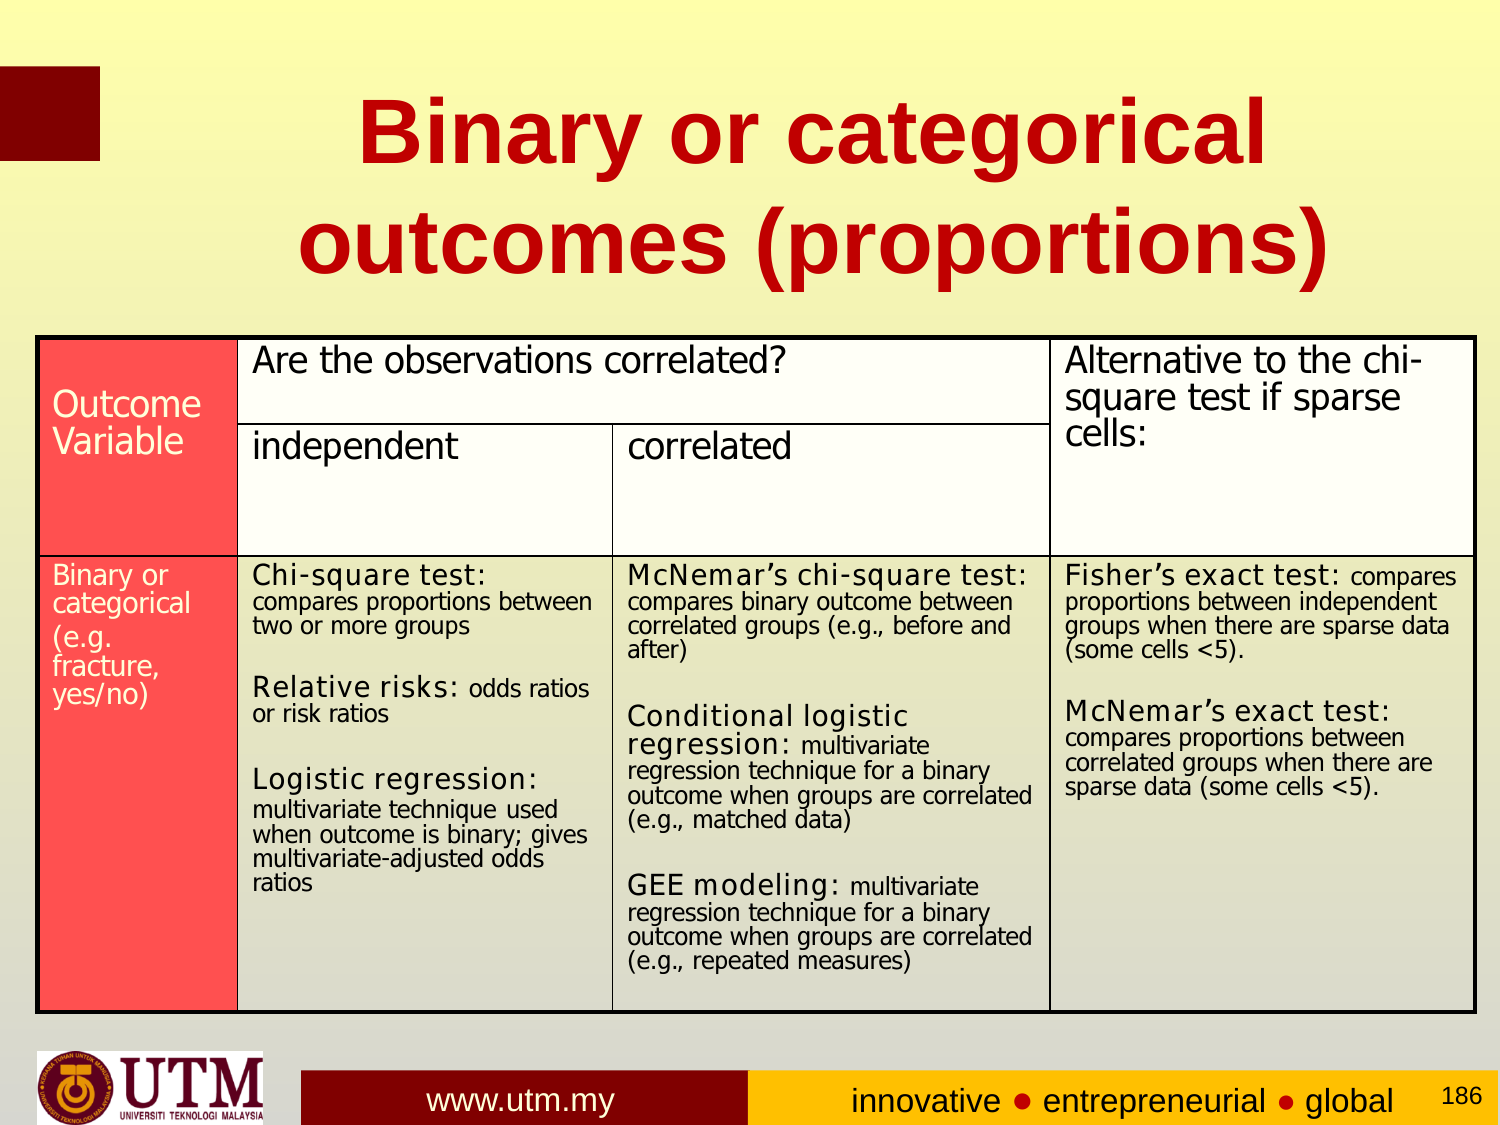

# Binary or categorical outcomes (proportions)
| Outcome Variable | Are the observations correlated? |  | Alternative to the chi-square test if sparse cells: |
| --- | --- | --- | --- |
|  | independent | correlated |  |
| Binary or categorical (e.g. fracture, yes/no) | Chi-square test: compares proportions between two or more groups Relative risks: odds ratios or risk ratios Logistic regression: multivariate technique used when outcome is binary; gives multivariate-adjusted odds ratios | McNemar’s chi-square test: compares binary outcome between correlated groups (e.g., before and after) Conditional logistic regression: multivariate regression technique for a binary outcome when groups are correlated (e.g., matched data) GEE modeling: multivariate regression technique for a binary outcome when groups are correlated (e.g., repeated measures) | Fisher’s exact test: compares proportions between independent groups when there are sparse data (some cells <5). McNemar’s exact test: compares proportions between correlated groups when there are sparse data (some cells <5). |